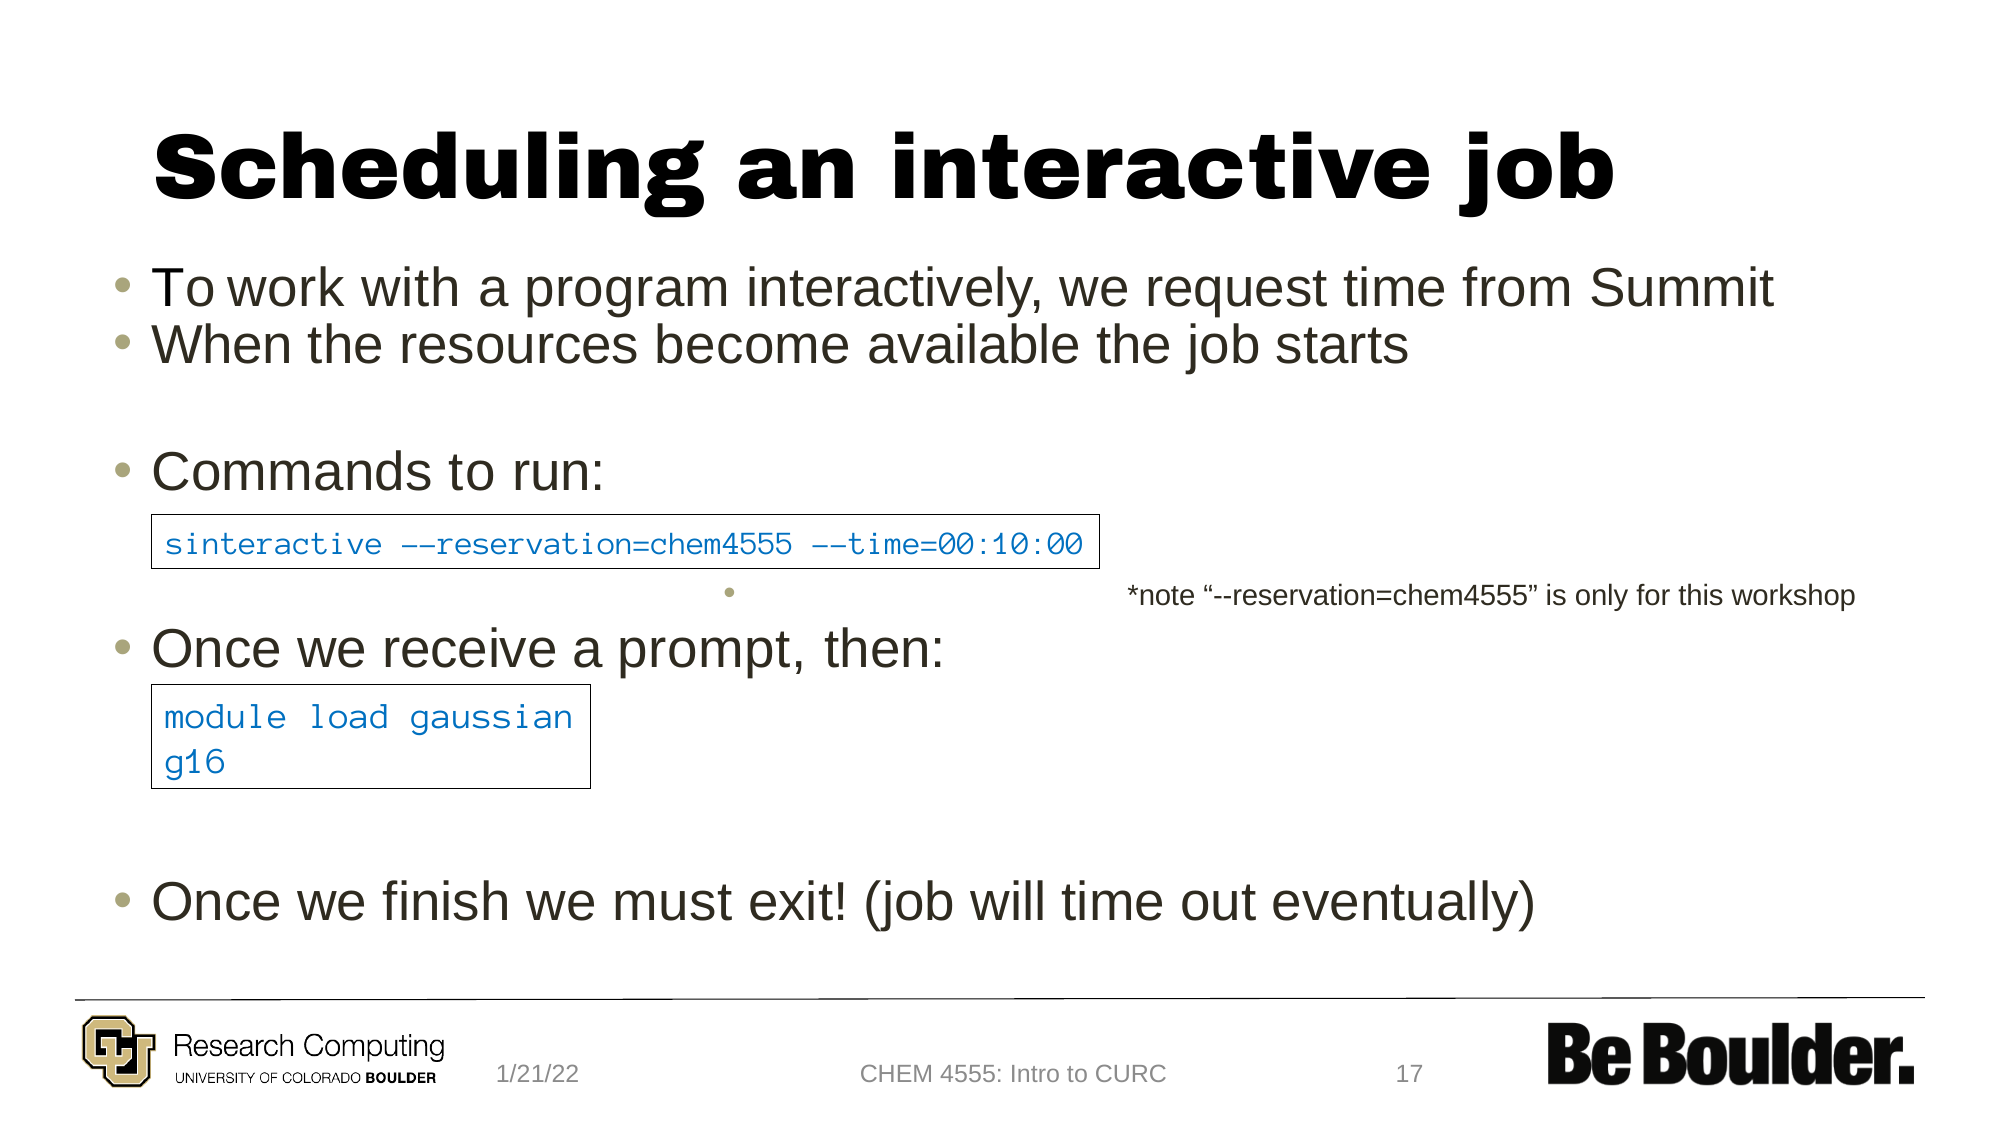

# Scheduling an interactive job
To work with a program interactively, we request time from Summit
When the resources become available the job starts

Commands to run:

                                      *note “--reservation=chem4555” is only for this workshop
Once we receive a prompt, then:

Once we finish we must exit! (job will time out eventually)

sinteractive --reservation=chem4555 --time=00:10:00
module load gaussian
g16
1/21/22
CHEM 4555: Intro to CURC
17